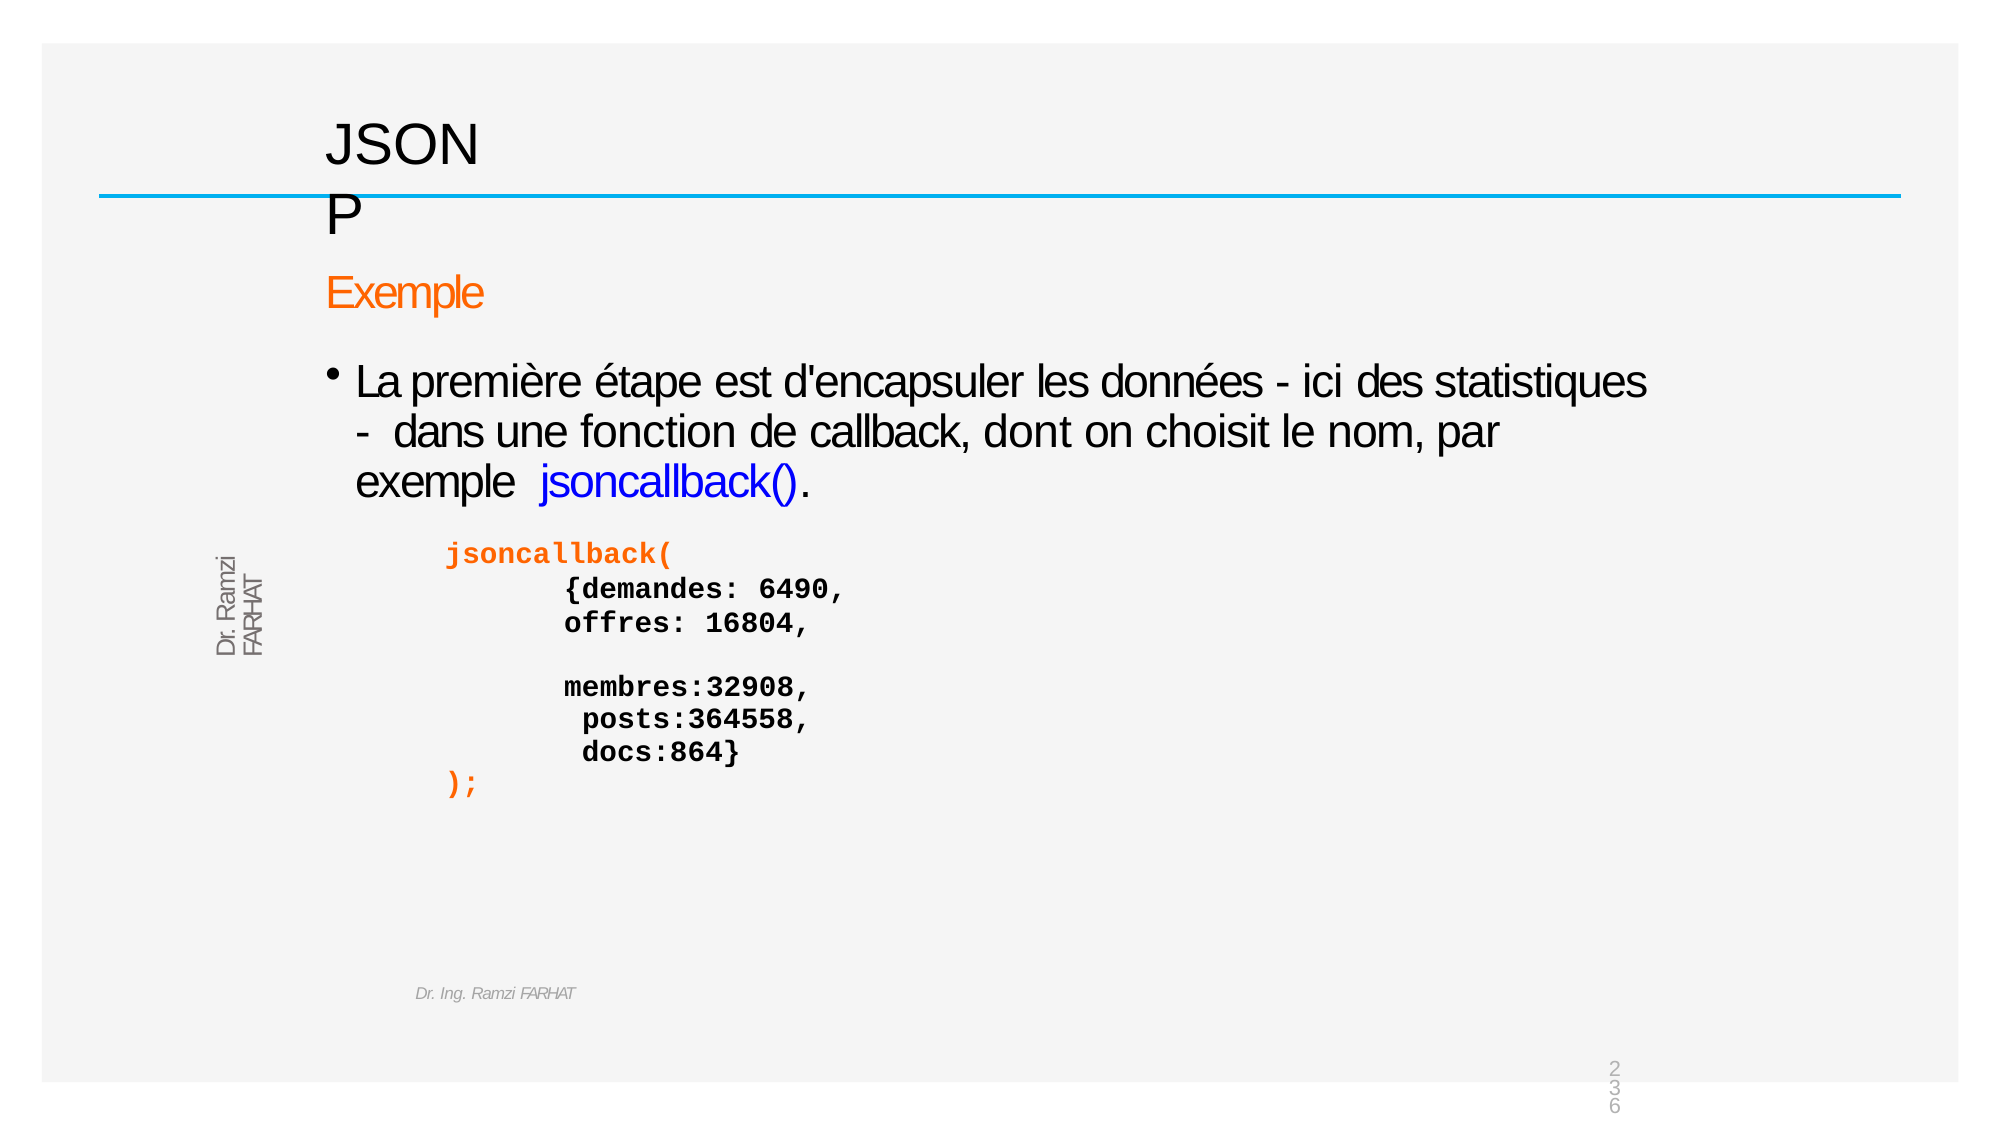

# JSONP
Exemple
La première étape est d'encapsuler les données - ici des statistiques -  dans une fonction de callback, dont on choisit le nom, par exemple  jsoncallback().
jsoncallback(
{demandes: 6490,
offres: 16804,  membres:32908,  posts:364558,  docs:864}
);
Dr. Ramzi FARHAT
Dr. Ing. Ramzi FARHAT
236